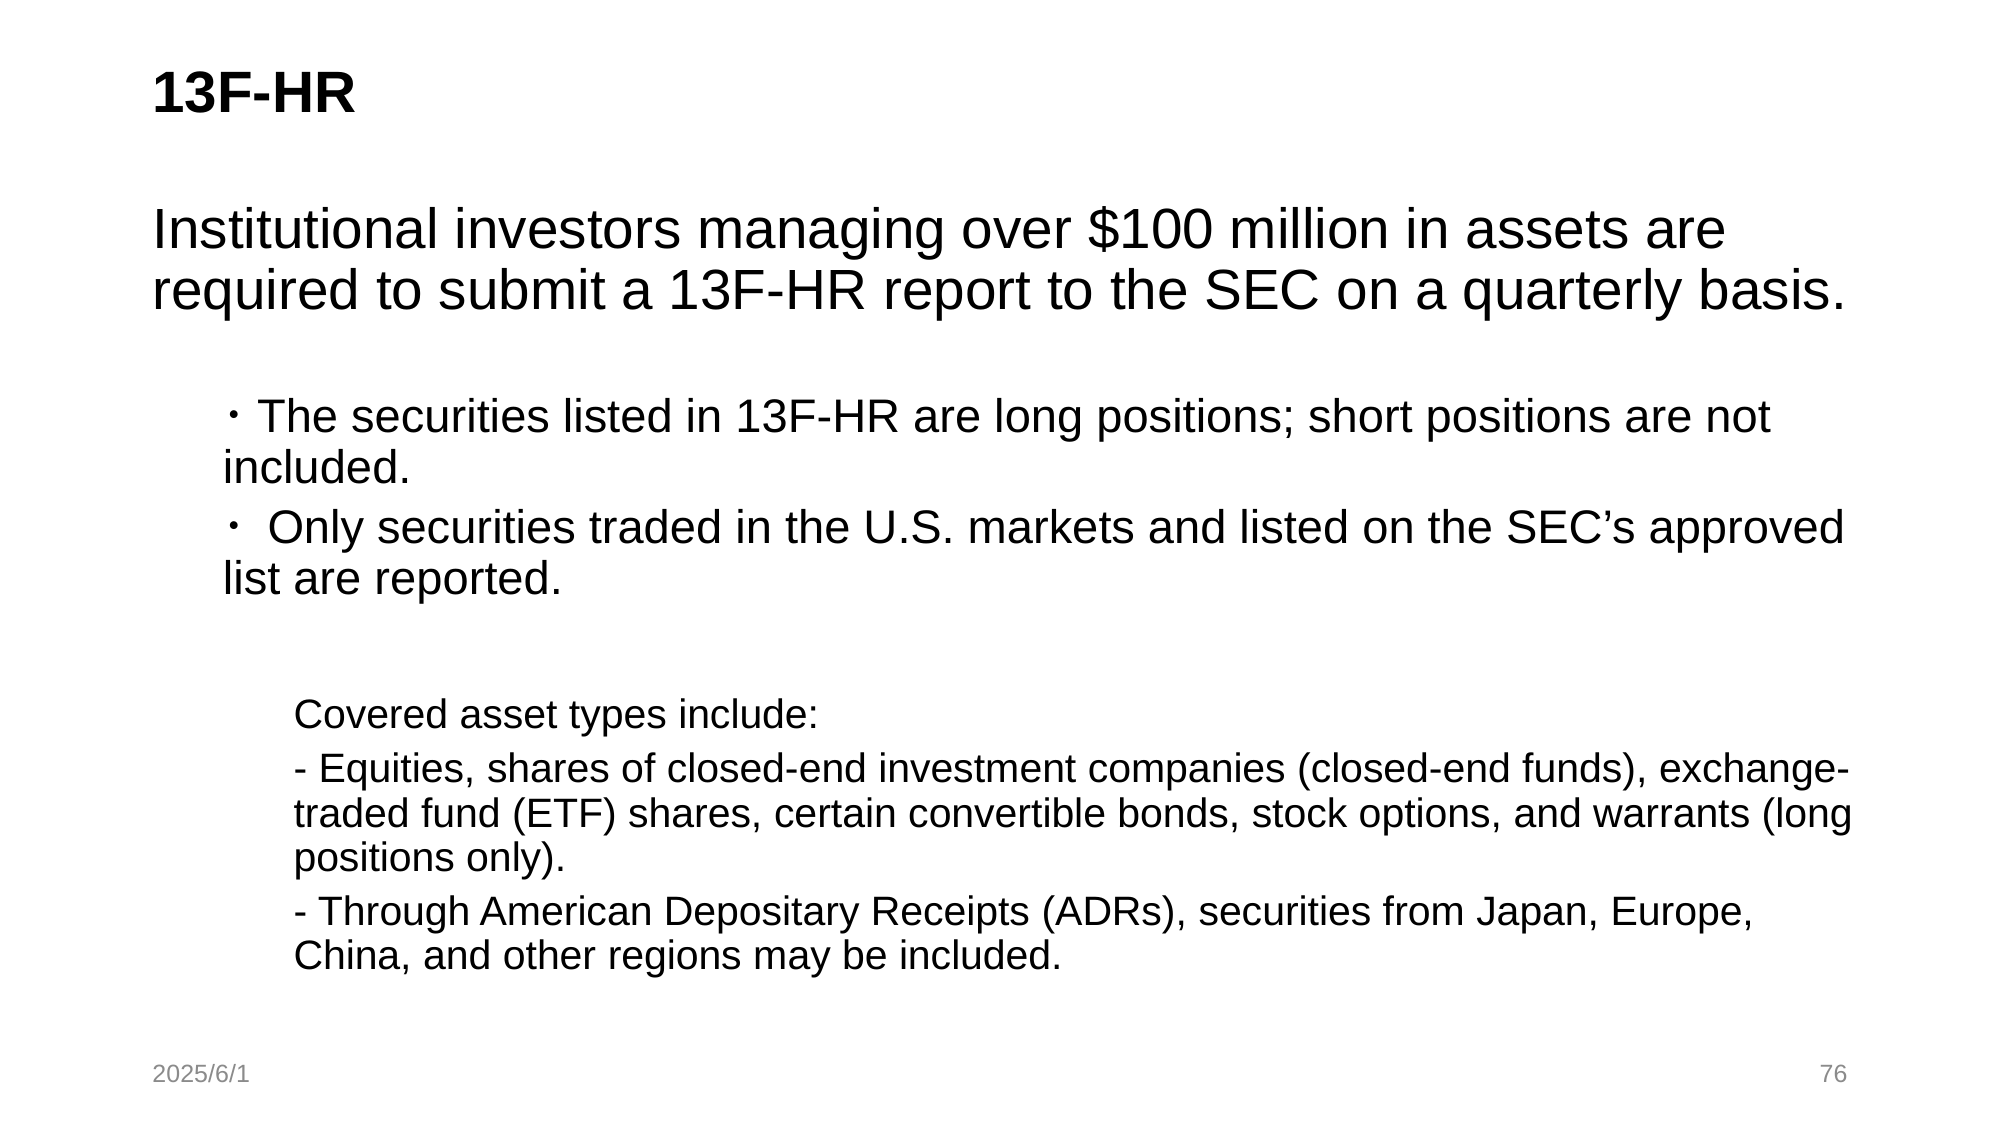

# 13F-HR
Institutional investors managing over $100 million in assets are required to submit a 13F-HR report to the SEC on a quarterly basis.

･The securities listed in 13F-HR are long positions; short positions are not included.
･ Only securities traded in the U.S. markets and listed on the SEC’s approved list are reported.

Covered asset types include:
- Equities, shares of closed-end investment companies (closed-end funds), exchange-traded fund (ETF) shares, certain convertible bonds, stock options, and warrants (long positions only).
- Through American Depositary Receipts (ADRs), securities from Japan, Europe, China, and other regions may be included.

2025/6/1
76